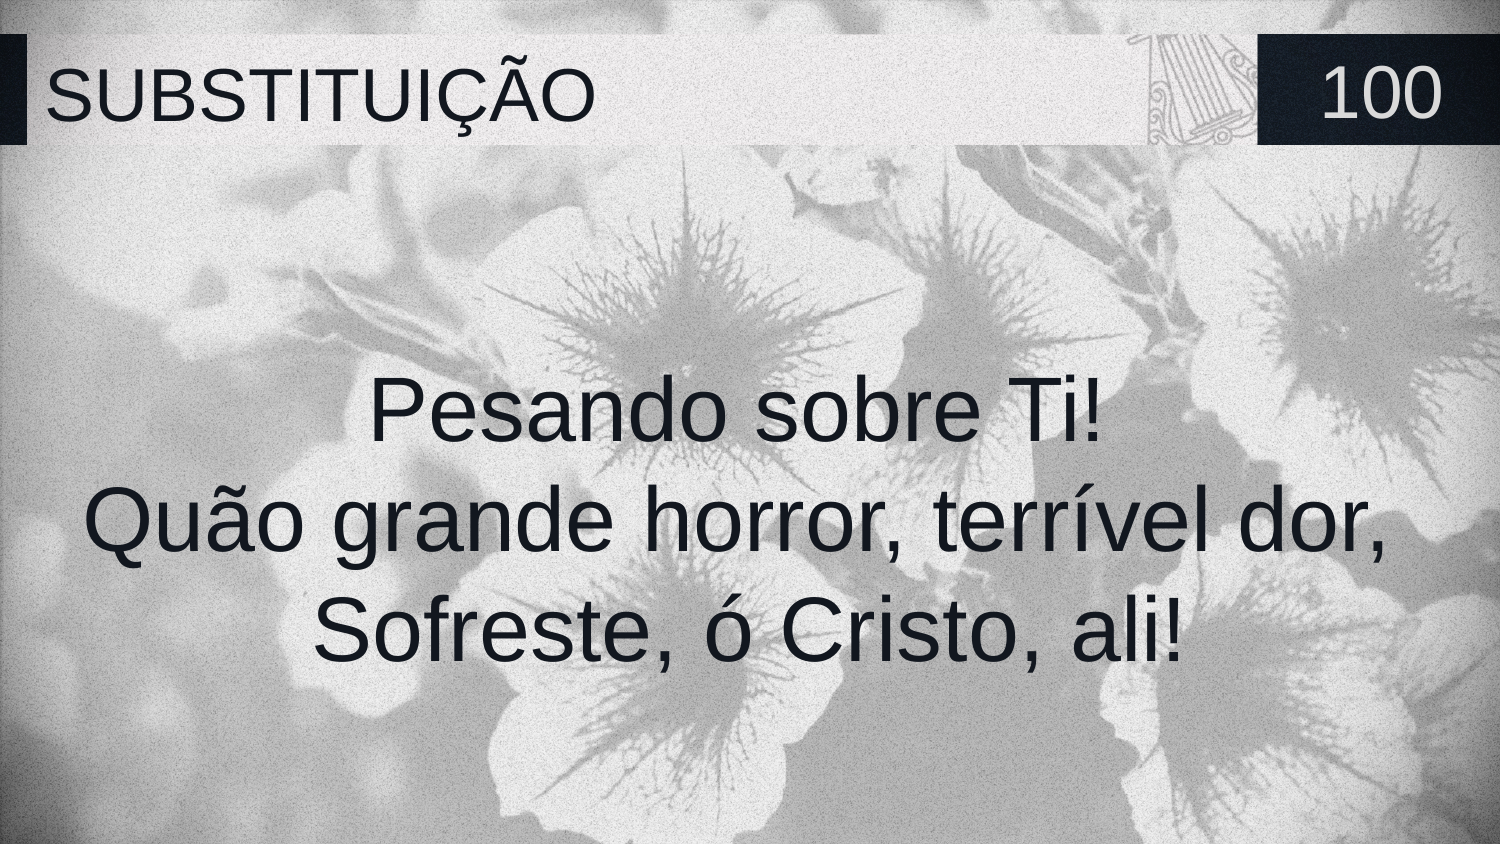

# SUBSTITUIÇÃO
100
Pesando sobre Ti!
Quão grande horror, terrível dor,
Sofreste, ó Cristo, ali!